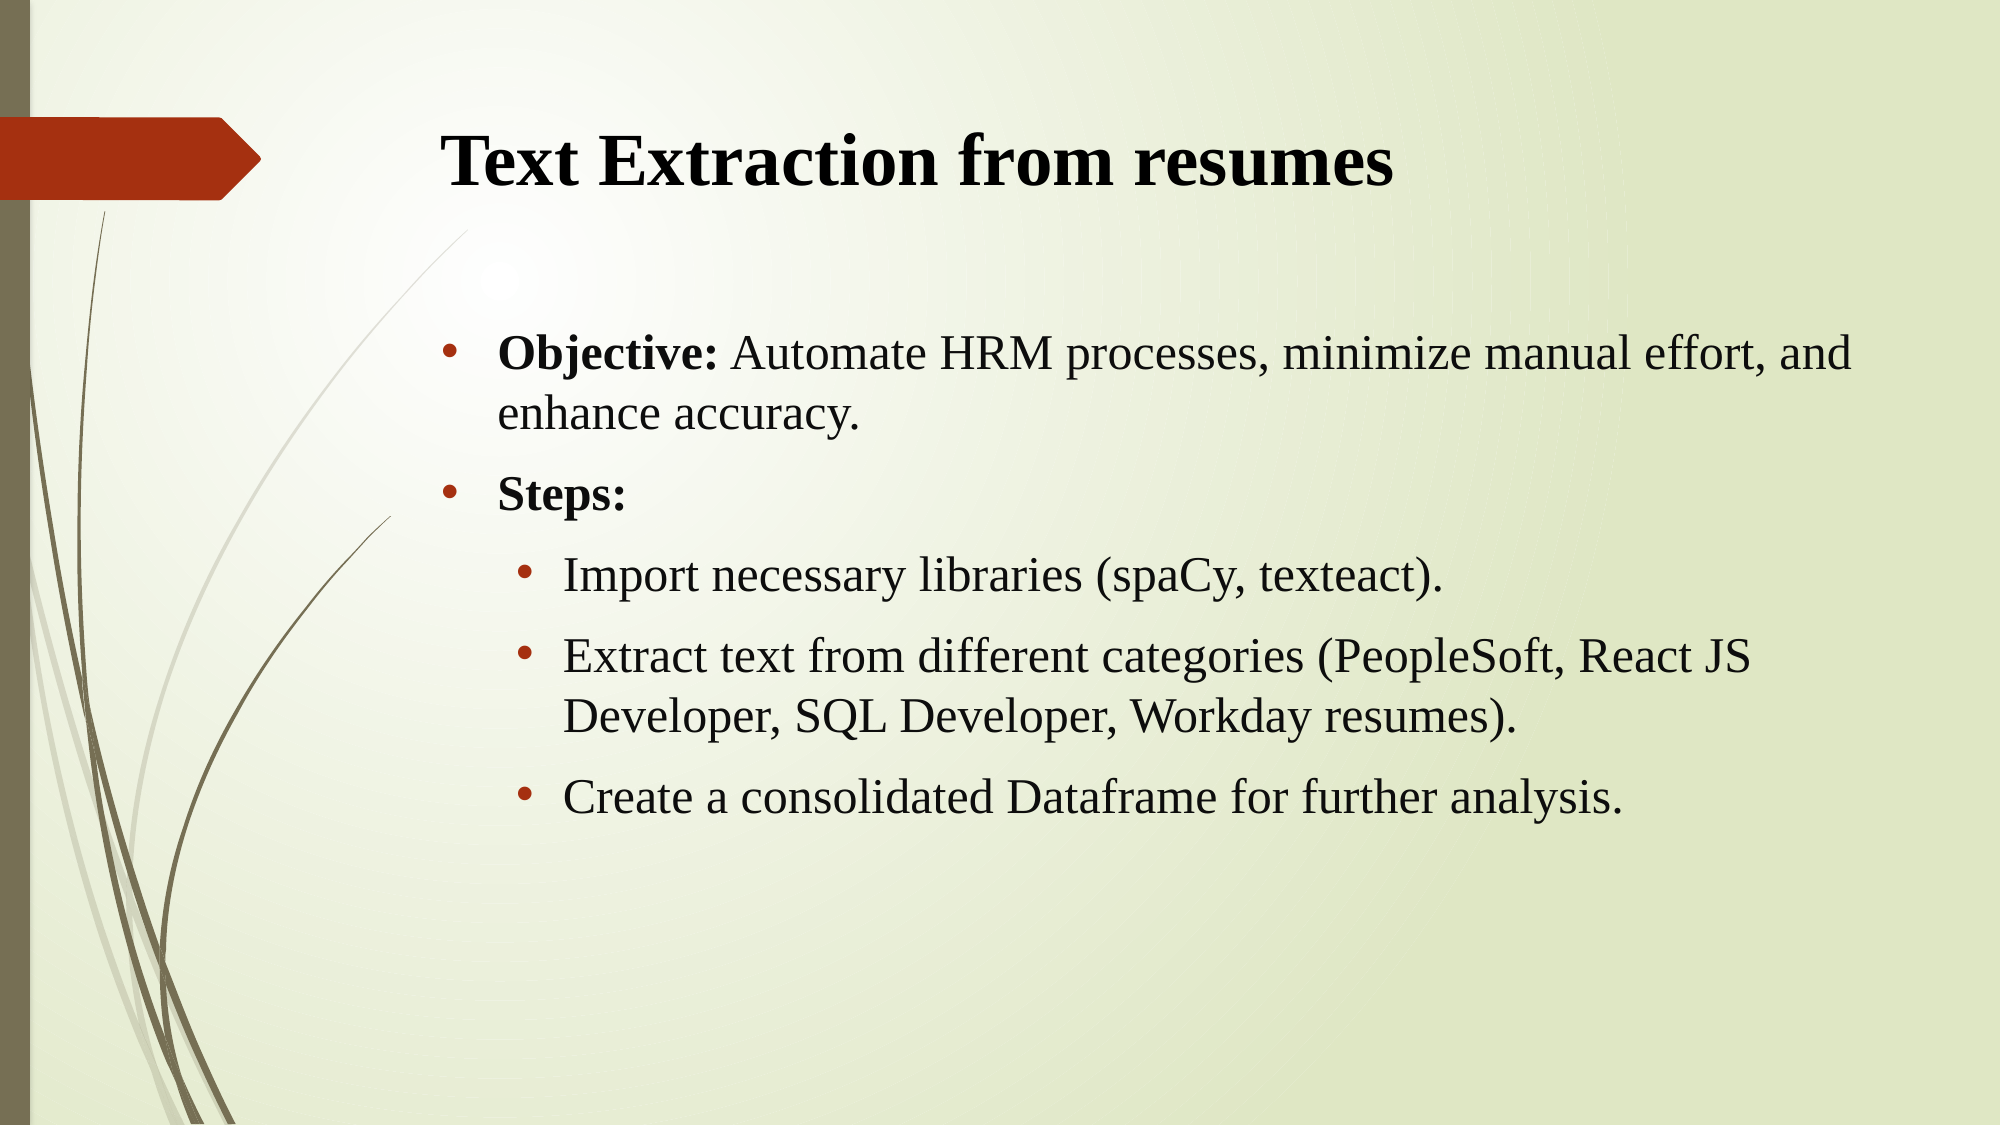

# Text Extraction from resumes
Objective: Automate HRM processes, minimize manual effort, and enhance accuracy.
Steps:
Import necessary libraries (spaCy, texteact).
Extract text from different categories (PeopleSoft, React JS Developer, SQL Developer, Workday resumes).
Create a consolidated Dataframe for further analysis.